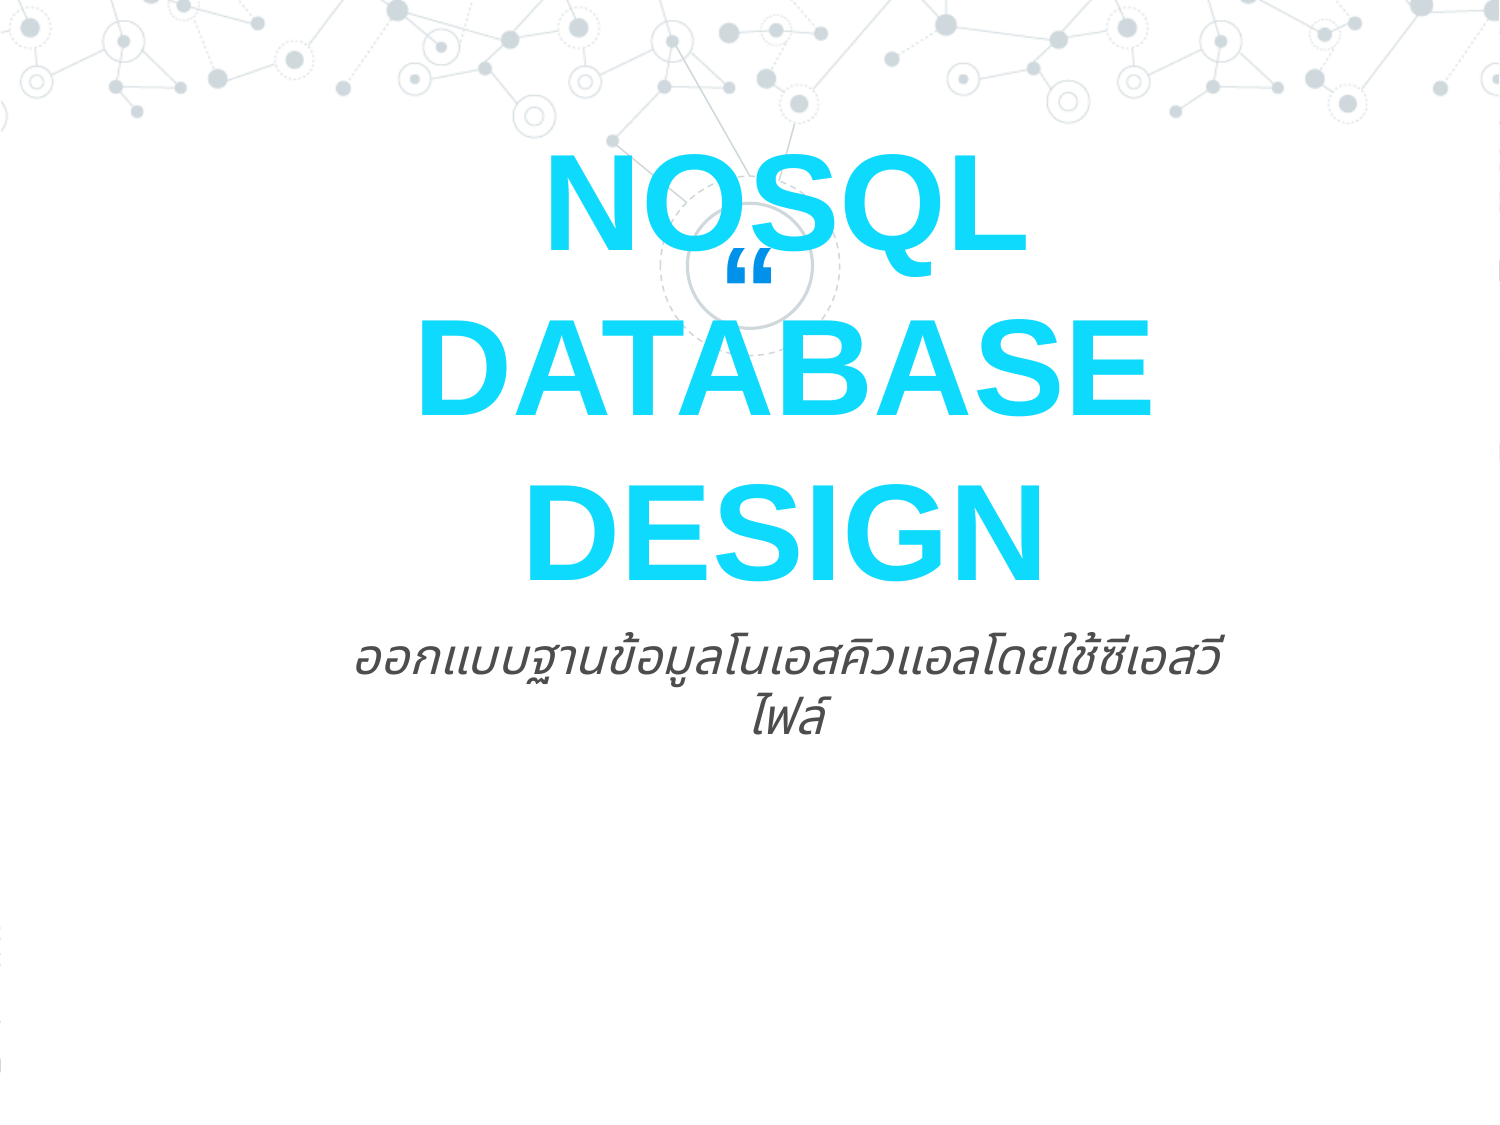

NOSQL Database design
ออกแบบฐานข้อมูลโนเอสคิวแอลโดยใช้ซีเอสวีไฟล์